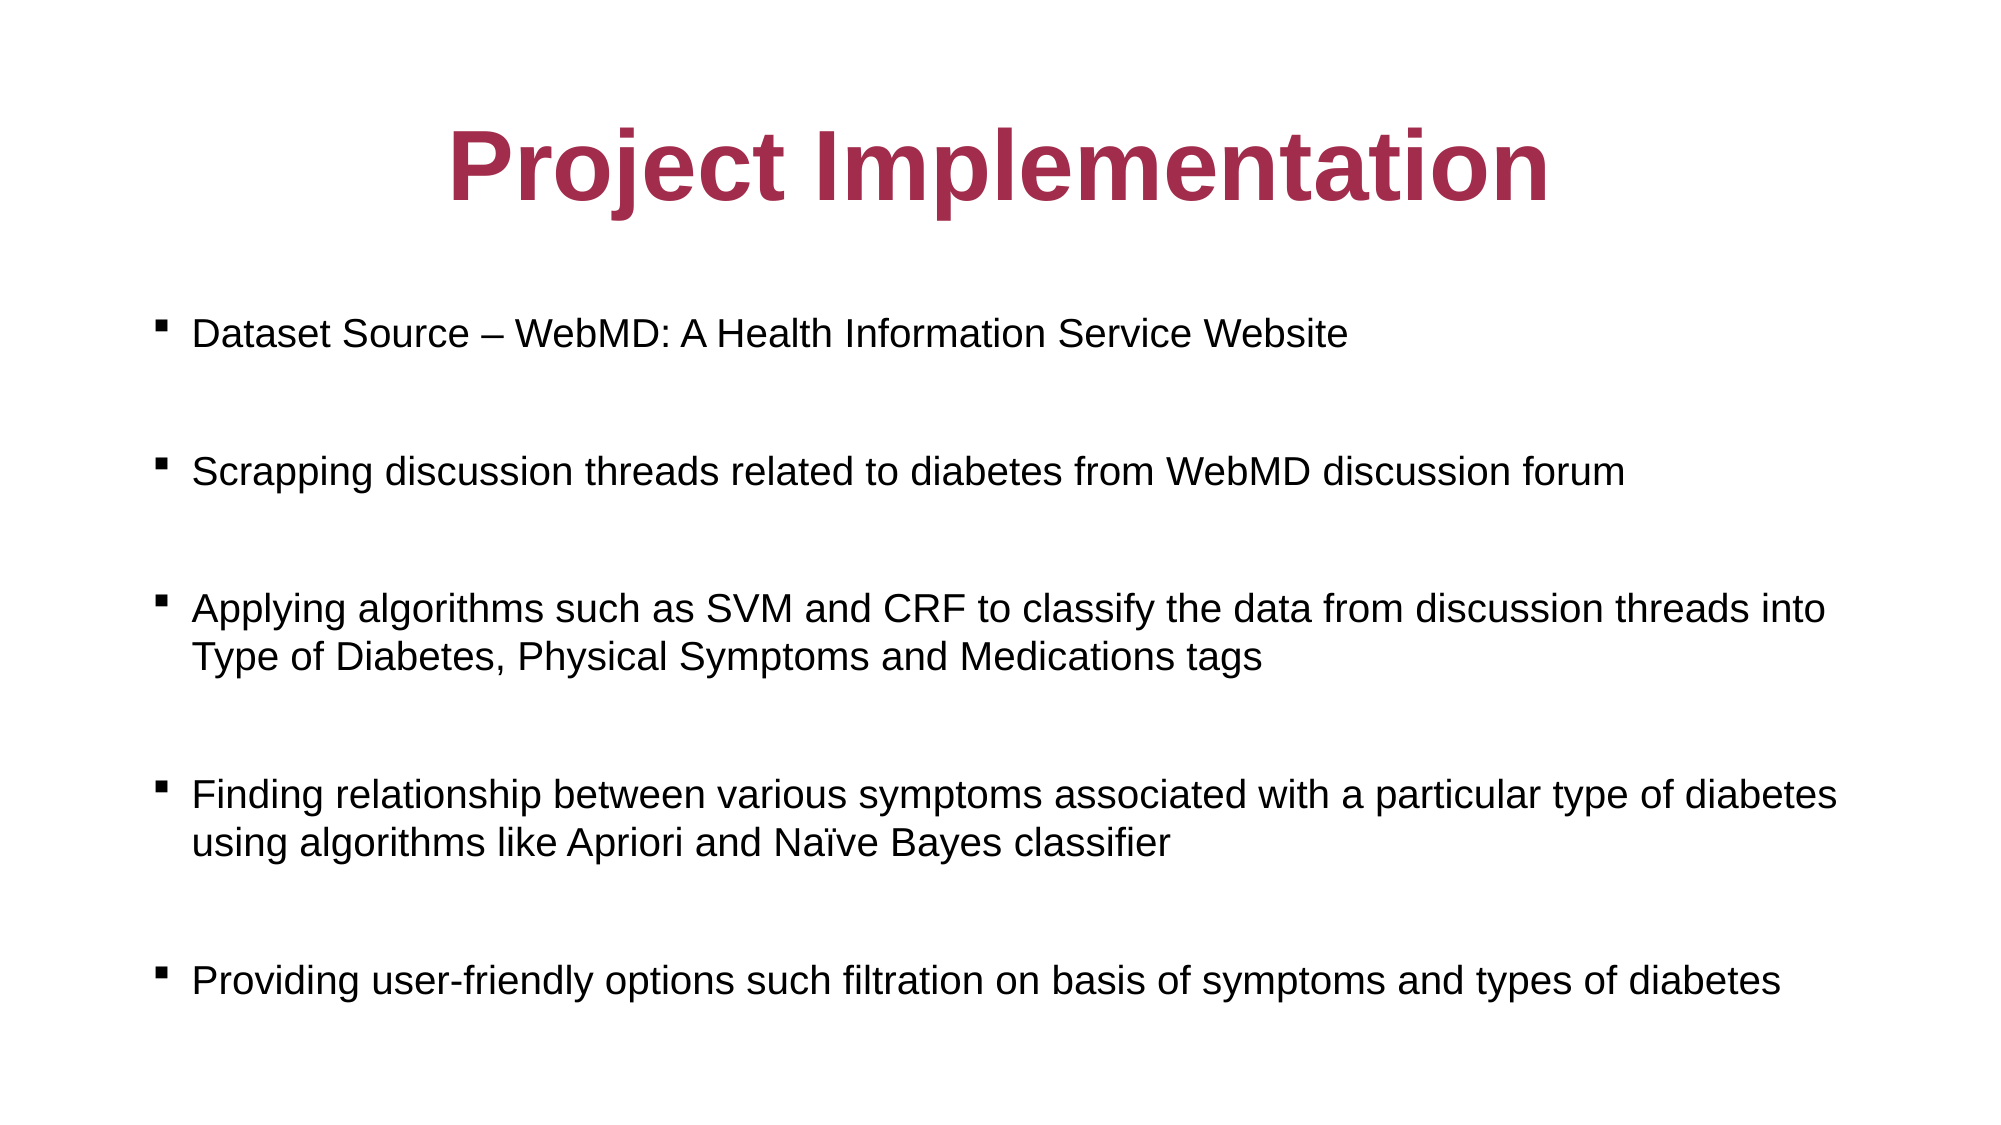

# Project Implementation
Dataset Source – WebMD: A Health Information Service Website

Scrapping discussion threads related to diabetes from WebMD discussion forum

Applying algorithms such as SVM and CRF to classify the data from discussion threads into Type of Diabetes, Physical Symptoms and Medications tags

Finding relationship between various symptoms associated with a particular type of diabetes using algorithms like Apriori and Naïve Bayes classifier

Providing user-friendly options such filtration on basis of symptoms and types of diabetes